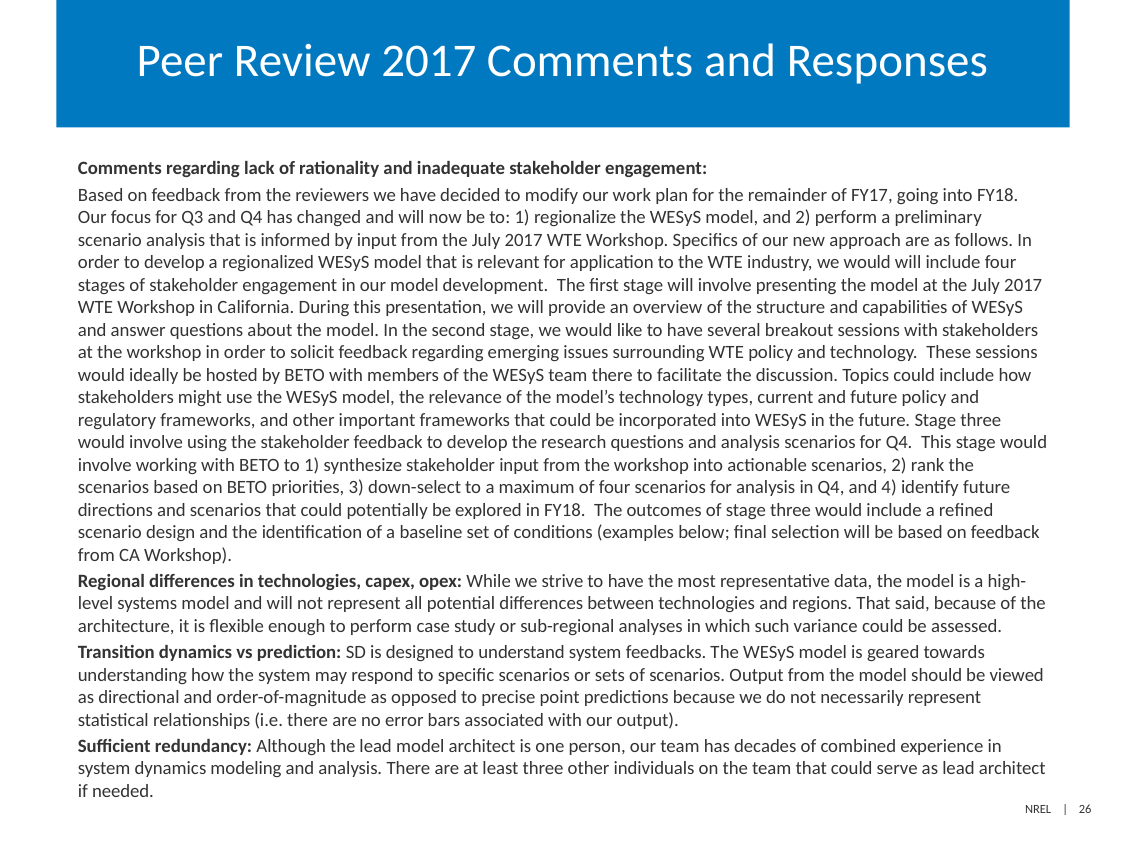

# Peer Review 2017 Comments and Responses
Comments regarding lack of rationality and inadequate stakeholder engagement:
Based on feedback from the reviewers we have decided to modify our work plan for the remainder of FY17, going into FY18. Our focus for Q3 and Q4 has changed and will now be to: 1) regionalize the WESyS model, and 2) perform a preliminary scenario analysis that is informed by input from the July 2017 WTE Workshop. Specifics of our new approach are as follows. In order to develop a regionalized WESyS model that is relevant for application to the WTE industry, we would will include four stages of stakeholder engagement in our model development.  The first stage will involve presenting the model at the July 2017 WTE Workshop in California. During this presentation, we will provide an overview of the structure and capabilities of WESyS and answer questions about the model. In the second stage, we would like to have several breakout sessions with stakeholders at the workshop in order to solicit feedback regarding emerging issues surrounding WTE policy and technology.  These sessions would ideally be hosted by BETO with members of the WESyS team there to facilitate the discussion. Topics could include how stakeholders might use the WESyS model, the relevance of the model’s technology types, current and future policy and regulatory frameworks, and other important frameworks that could be incorporated into WESyS in the future. Stage three would involve using the stakeholder feedback to develop the research questions and analysis scenarios for Q4.  This stage would involve working with BETO to 1) synthesize stakeholder input from the workshop into actionable scenarios, 2) rank the scenarios based on BETO priorities, 3) down-select to a maximum of four scenarios for analysis in Q4, and 4) identify future directions and scenarios that could potentially be explored in FY18.  The outcomes of stage three would include a refined scenario design and the identification of a baseline set of conditions (examples below; final selection will be based on feedback from CA Workshop).
Regional differences in technologies, capex, opex: While we strive to have the most representative data, the model is a high-level systems model and will not represent all potential differences between technologies and regions. That said, because of the architecture, it is flexible enough to perform case study or sub-regional analyses in which such variance could be assessed.
Transition dynamics vs prediction: SD is designed to understand system feedbacks. The WESyS model is geared towards understanding how the system may respond to specific scenarios or sets of scenarios. Output from the model should be viewed as directional and order-of-magnitude as opposed to precise point predictions because we do not necessarily represent statistical relationships (i.e. there are no error bars associated with our output).
Sufficient redundancy: Although the lead model architect is one person, our team has decades of combined experience in system dynamics modeling and analysis. There are at least three other individuals on the team that could serve as lead architect if needed.